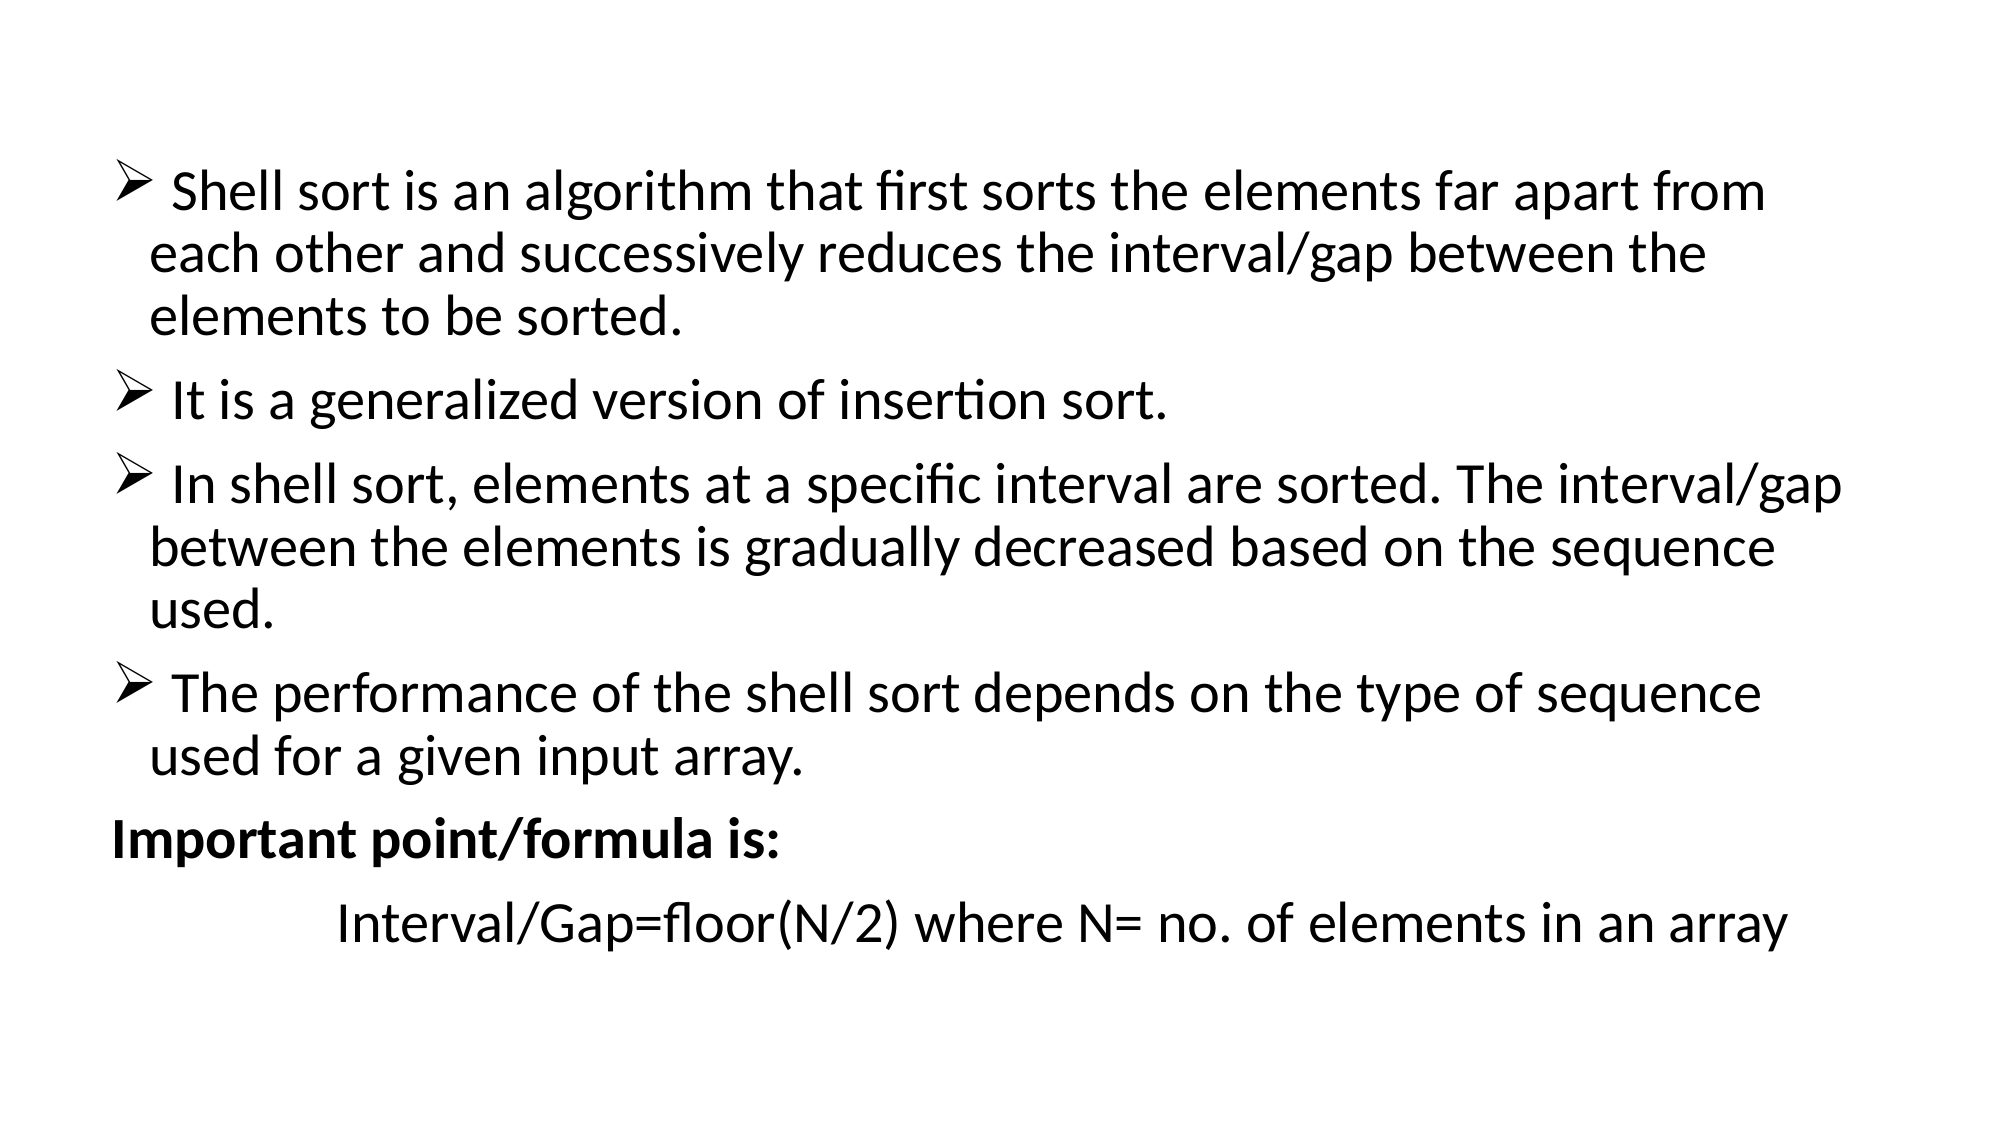

Shell sort is an algorithm that first sorts the elements far apart from each other and successively reduces the interval/gap between the elements to be sorted.
 It is a generalized version of insertion sort.
 In shell sort, elements at a specific interval are sorted. The interval/gap between the elements is gradually decreased based on the sequence used.
 The performance of the shell sort depends on the type of sequence used for a given input array.
Important point/formula is:
                 Interval/Gap=floor(N/2) where N= no. of elements in an array